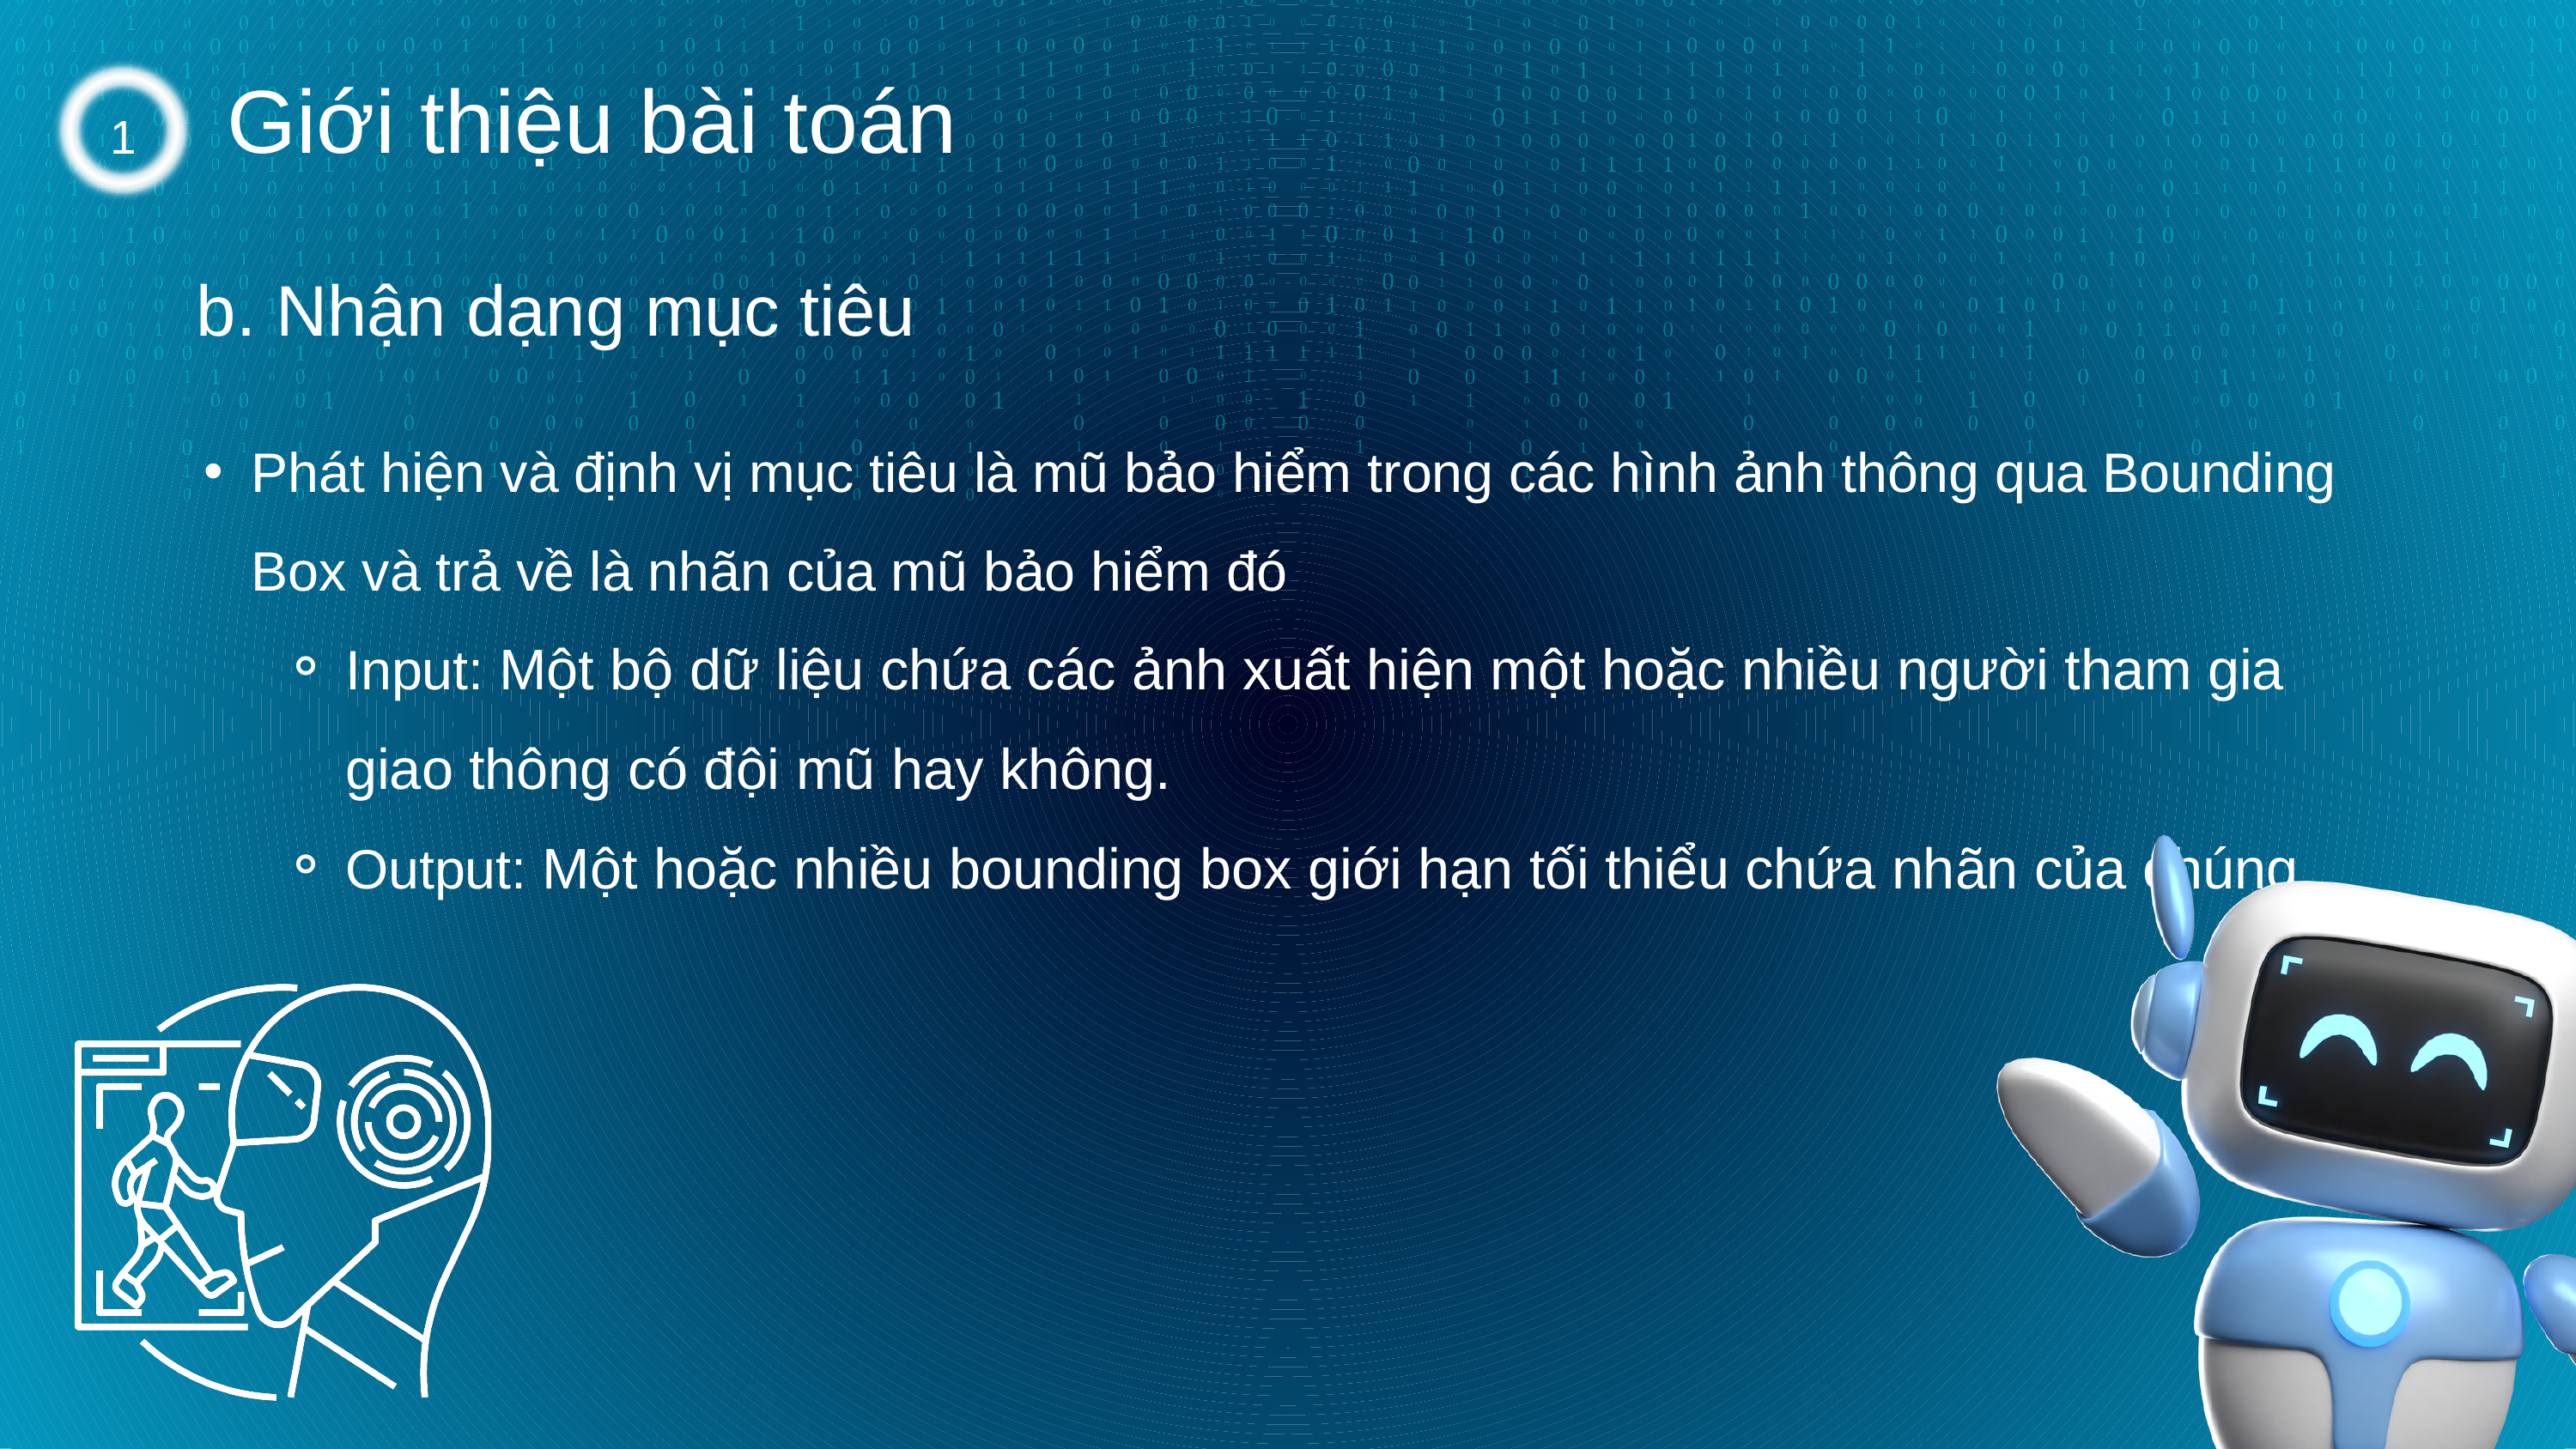

Giới thiệu bài toán

1
b. Nhận dạng mục tiêu
Phát hiện và định vị mục tiêu là mũ bảo hiểm trong các hình ảnh thông qua Bounding Box và trả về là nhãn của mũ bảo hiểm đó
Input: Một bộ dữ liệu chứa các ảnh xuất hiện một hoặc nhiều người tham gia giao thông có đội mũ hay không.
Output: Một hoặc nhiều bounding box giới hạn tối thiểu chứa nhãn của chúng.